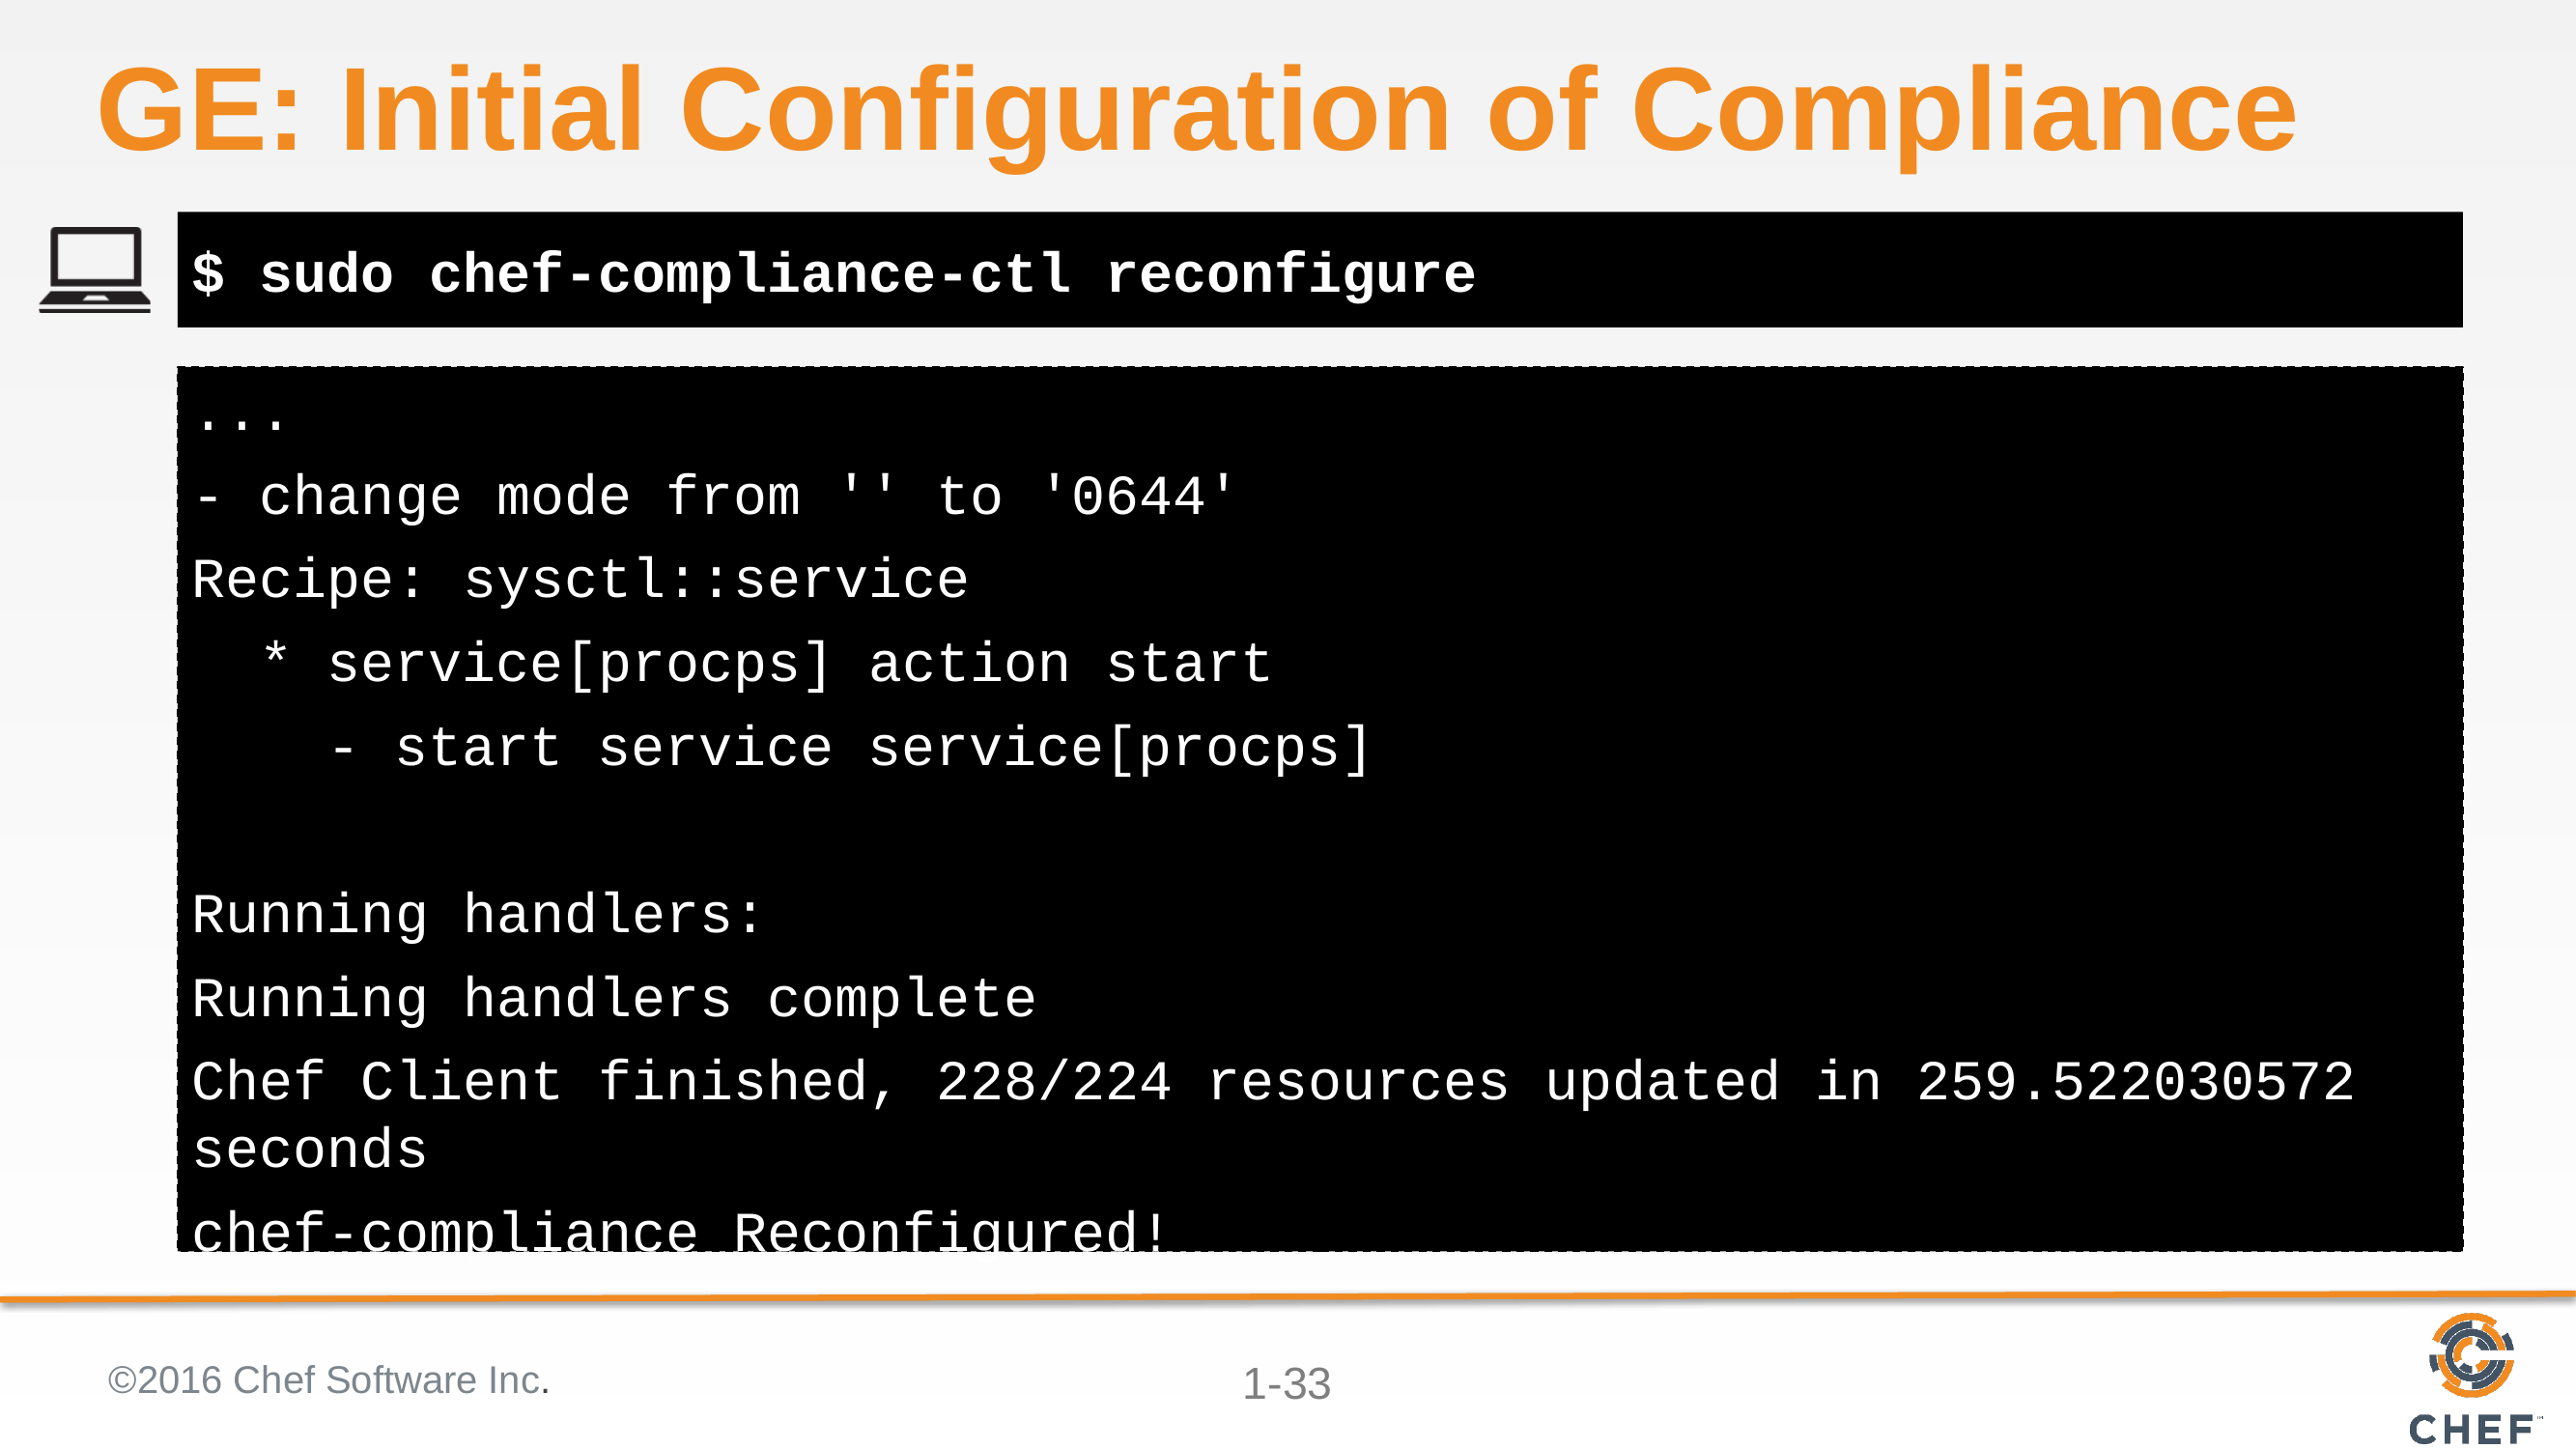

# GE: Initial Configuration of Compliance
$ sudo chef-compliance-ctl reconfigure
...
- change mode from '' to '0644'
Recipe: sysctl::service
  * service[procps] action start
    - start service service[procps]

Running handlers:
Running handlers complete
Chef Client finished, 228/224 resources updated in 259.522030572 seconds
chef-compliance Reconfigured!